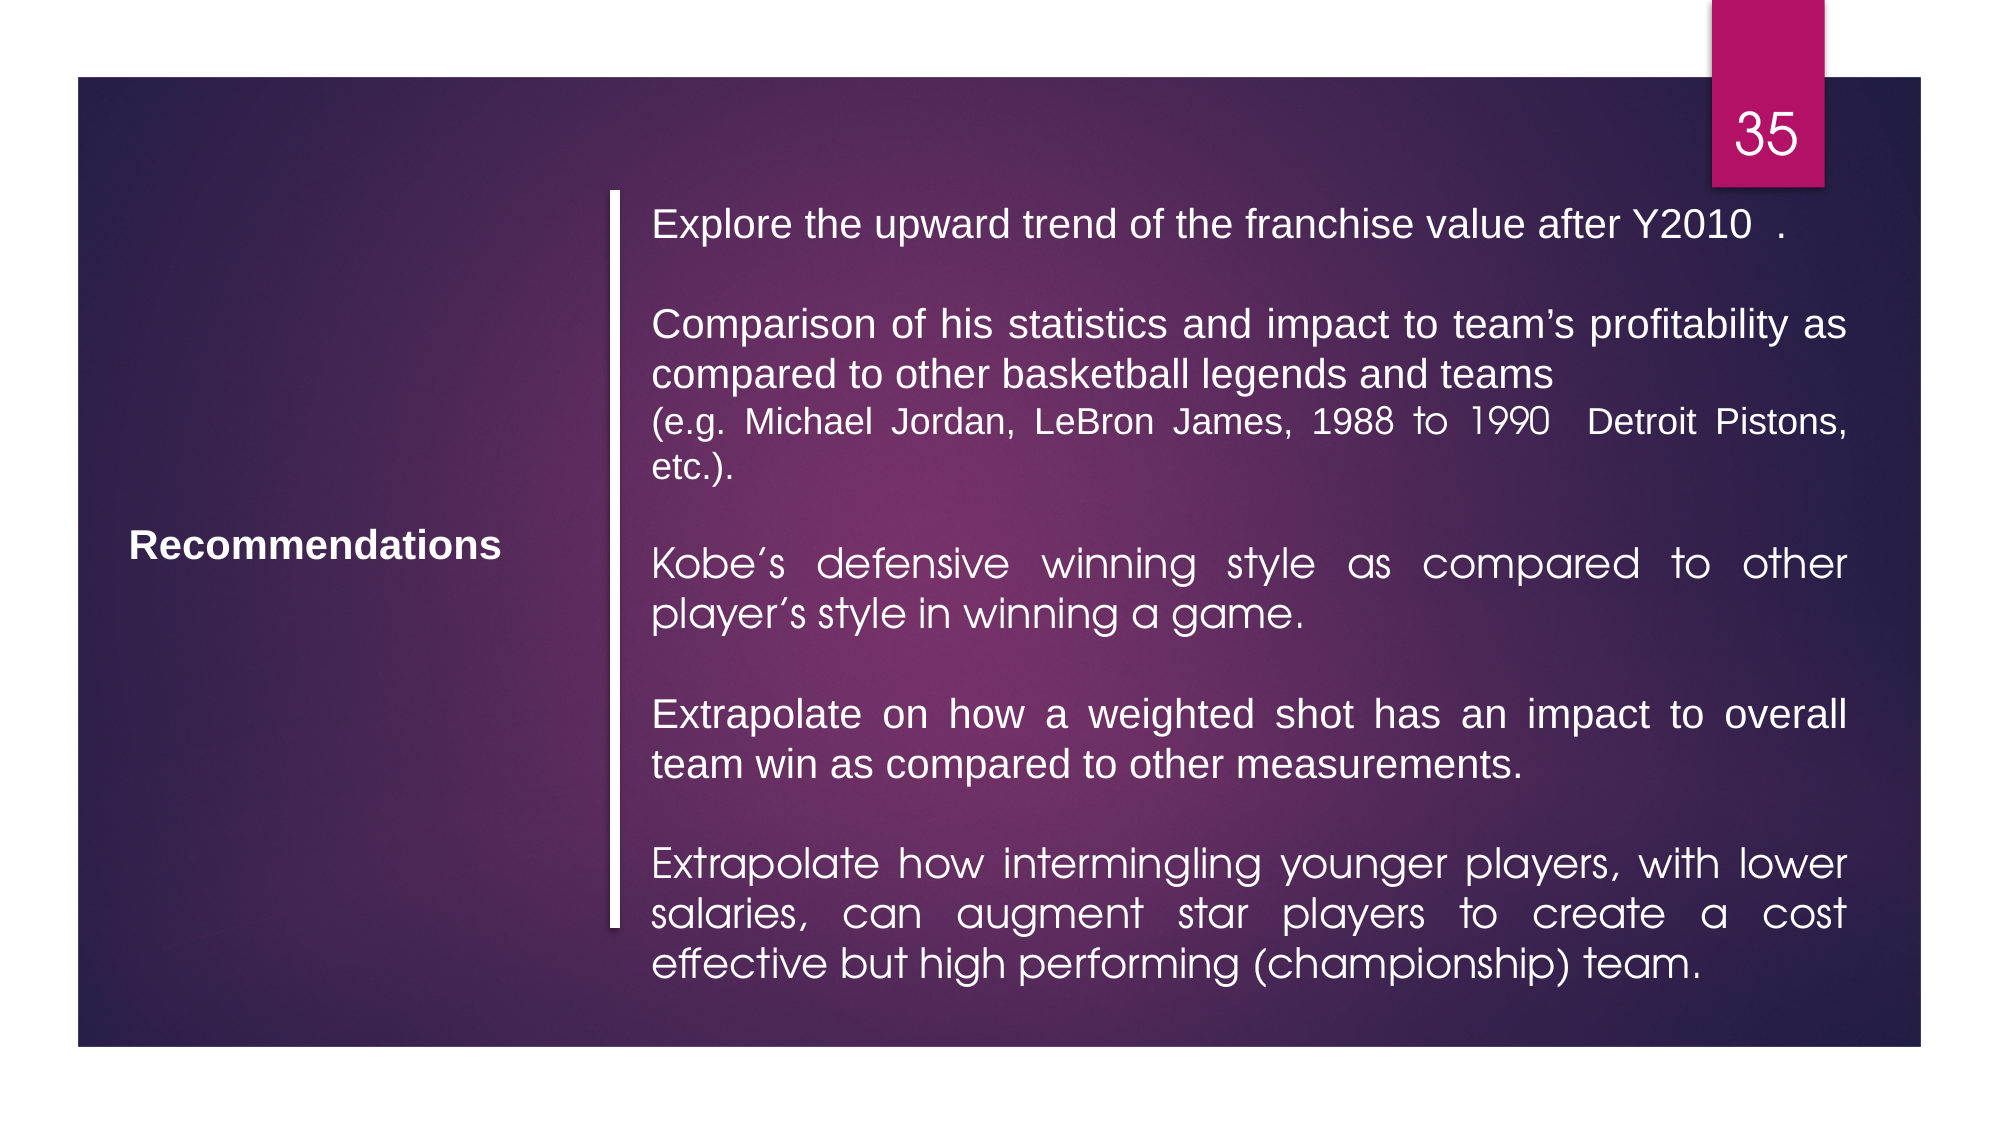

35
Explore the upward trend of the franchise value after Y2010  .

Comparison of his statistics and impact to team’s profitability as compared to other basketball legends and teams
(e.g. Michael Jordan, LeBron James, 1988 to 1990  Detroit Pistons, etc.).

Kobe’s defensive winning style as compared to other player’s style in winning a game.

Extrapolate on how a weighted shot has an impact to overall team win as compared to other measurements.

Extrapolate how intermingling younger players, with lower salaries, can augment star players to create a cost effective but high performing (championship) team.

Recommendations